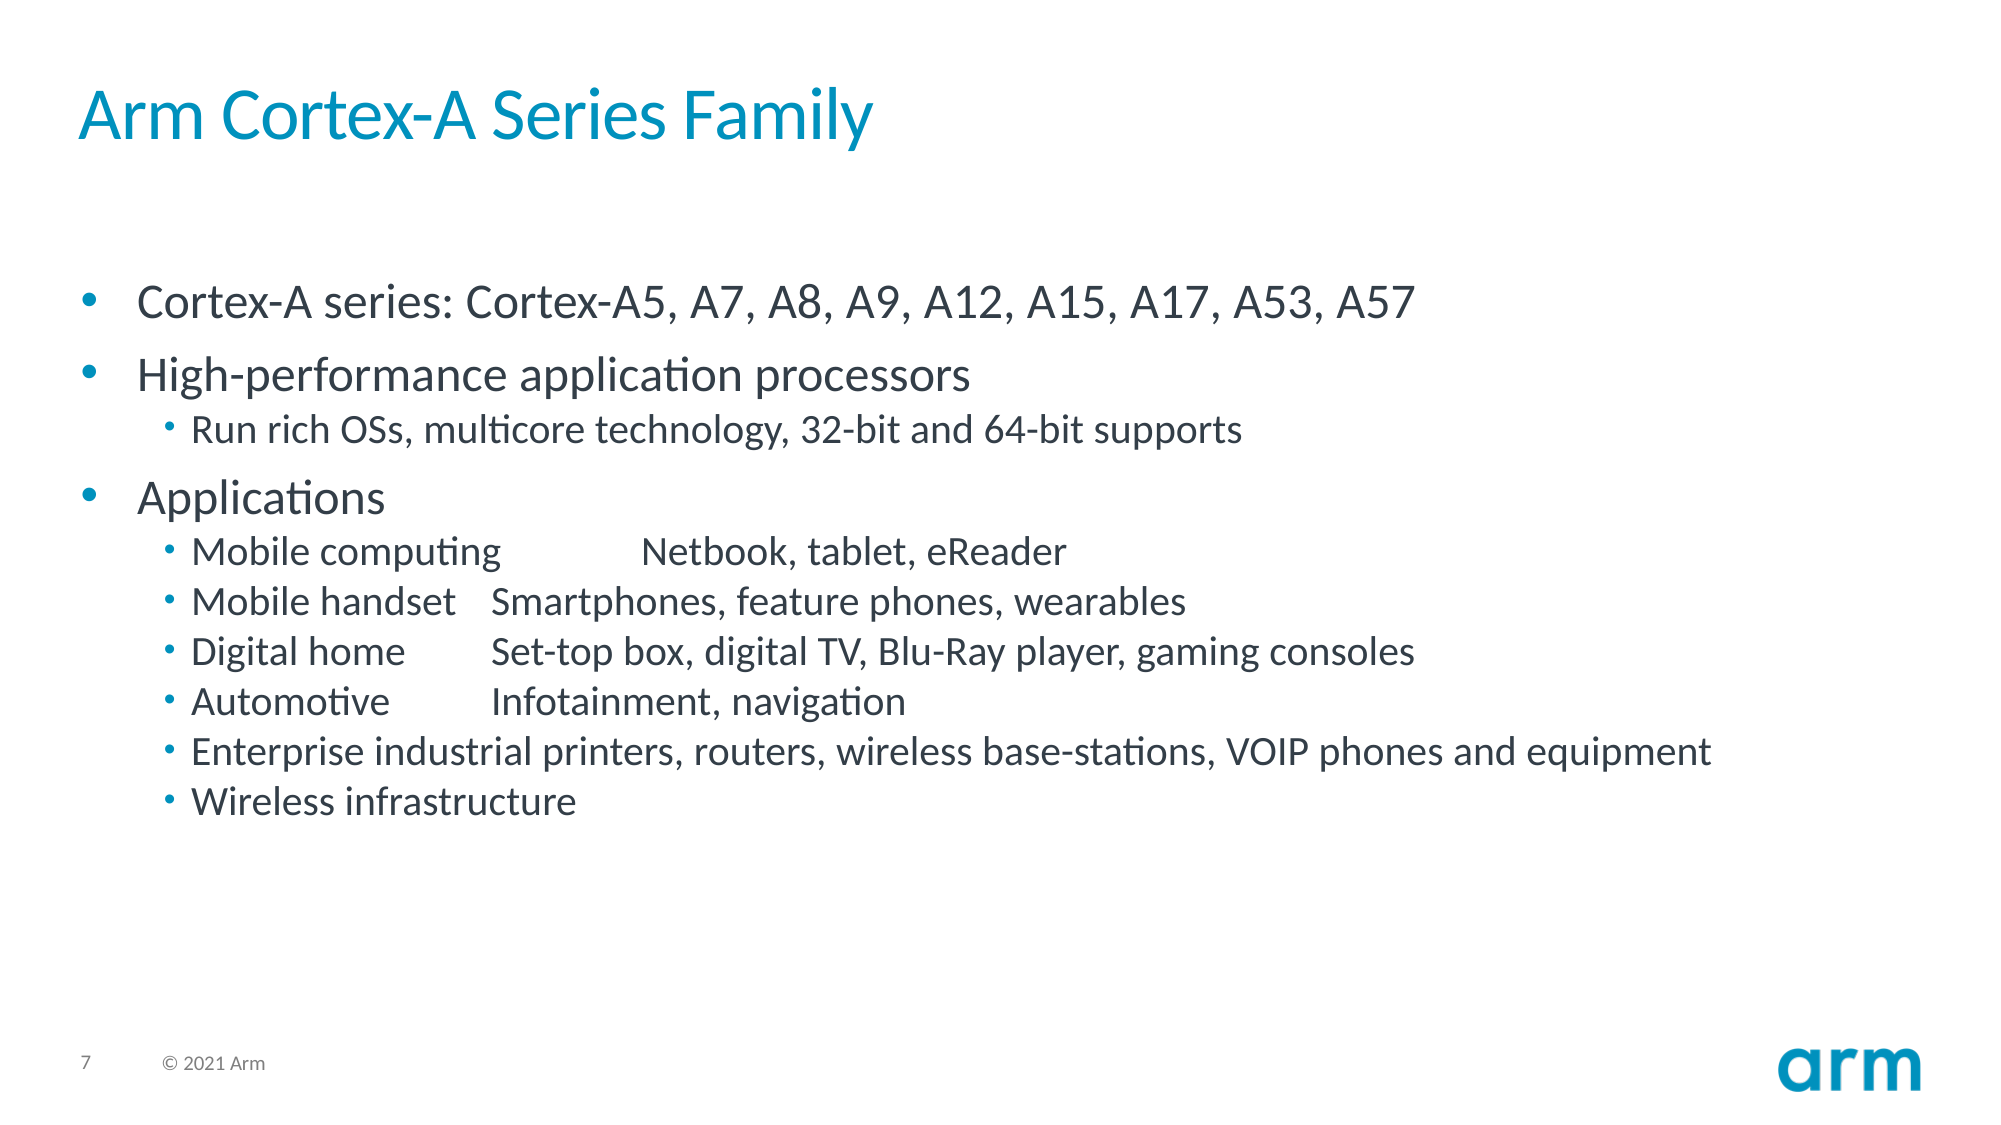

# Arm Cortex-A Series Family
Cortex-A series: Cortex-A5, A7, A8, A9, A12, A15, A17, A53, A57
High-performance application processors
Run rich OSs, multicore technology, 32-bit and 64-bit supports
Applications
Mobile computing	Netbook, tablet, eReader
Mobile handset 	Smartphones, feature phones, wearables
Digital home	Set-top box, digital TV, Blu-Ray player, gaming consoles
Automotive	Infotainment, navigation
Enterprise industrial printers, routers, wireless base-stations, VOIP phones and equipment
Wireless infrastructure